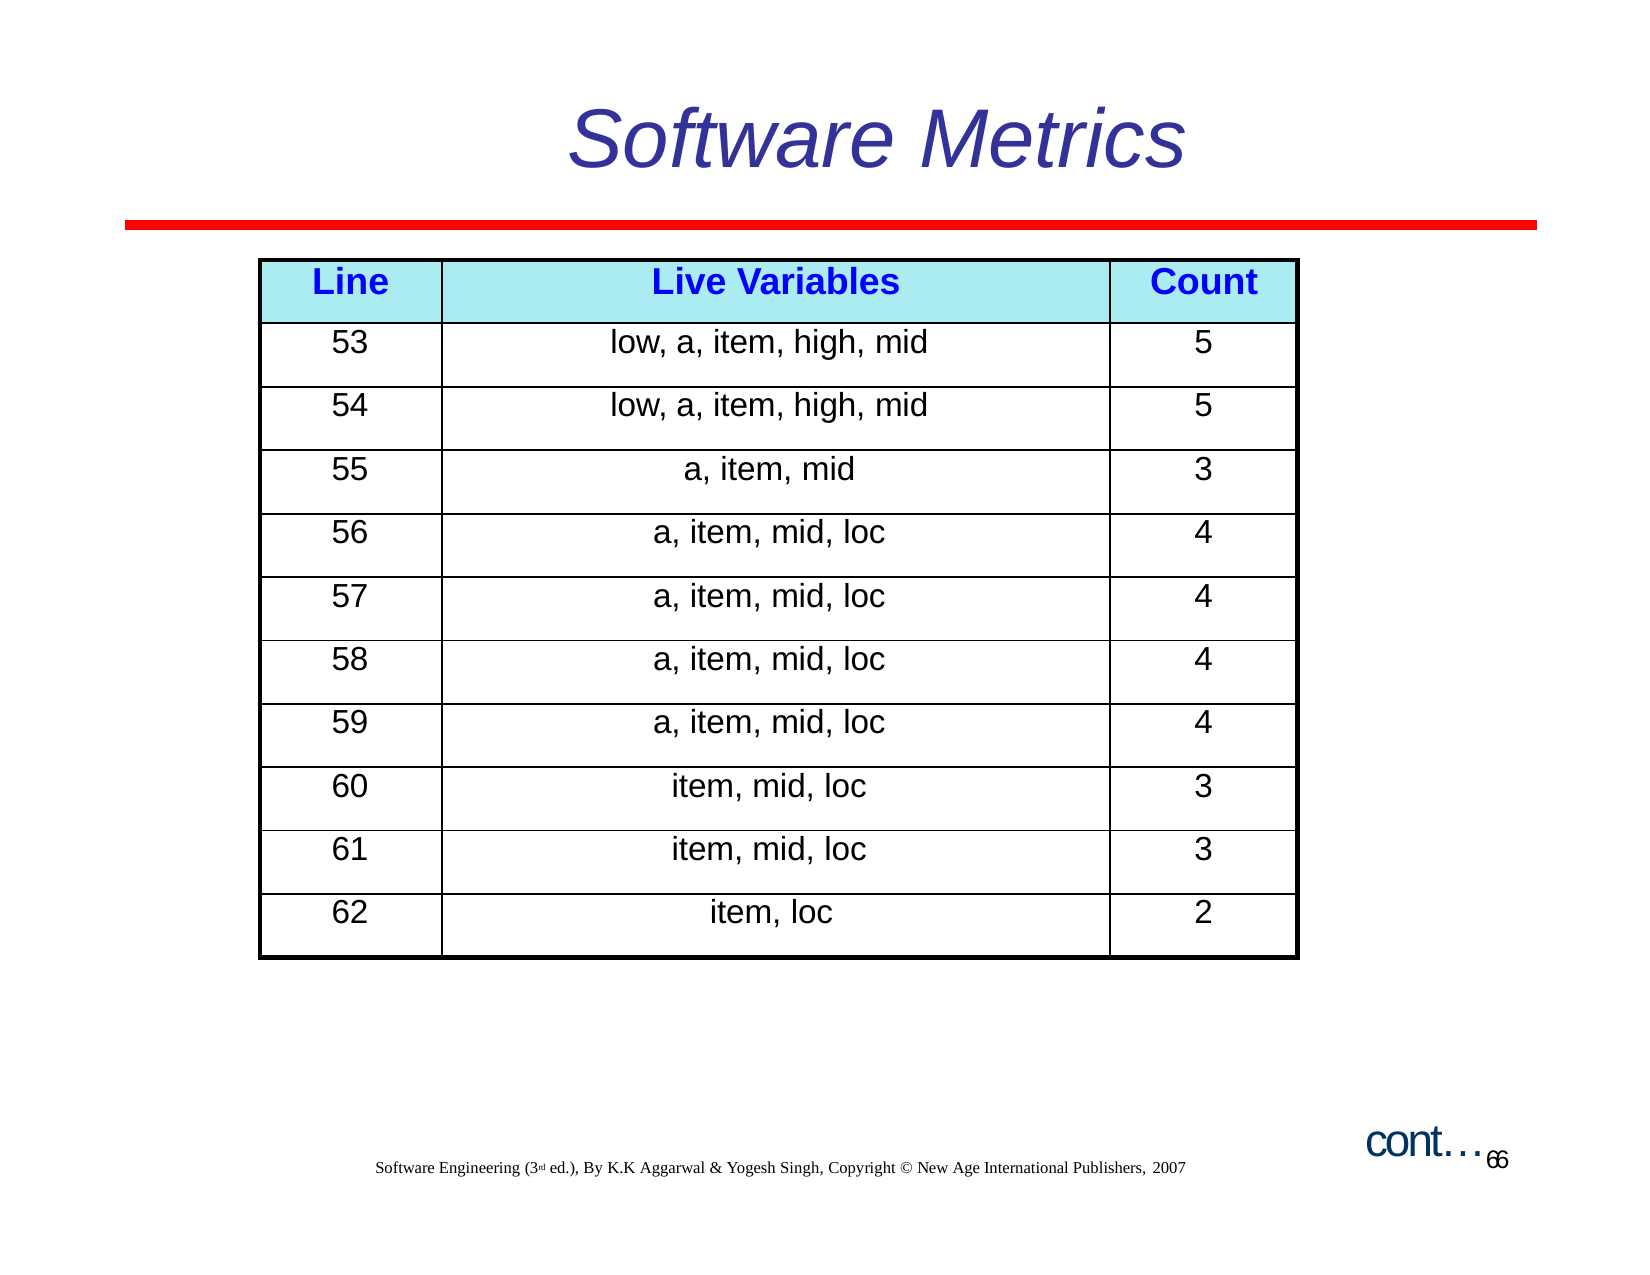

# Software Metrics

| Line | Live Variables | Count |
| --- | --- | --- |
| 53 | low, a, item, high, mid | 5 |
| 54 | low, a, item, high, mid | 5 |
| 55 | a, item, mid | 3 |
| 56 | a, item, mid, loc | 4 |
| 57 | a, item, mid, loc | 4 |
| 58 | a, item, mid, loc | 4 |
| 59 | a, item, mid, loc | 4 |
| 60 | item, mid, loc | 3 |
| 61 | item, mid, loc | 3 |
| 62 | item, loc | 2 |
cont…66
Software Engineering (3rd  ed.), By K.K Aggarwal & Yogesh Singh, Copyright © New Age International Publishers, 2007